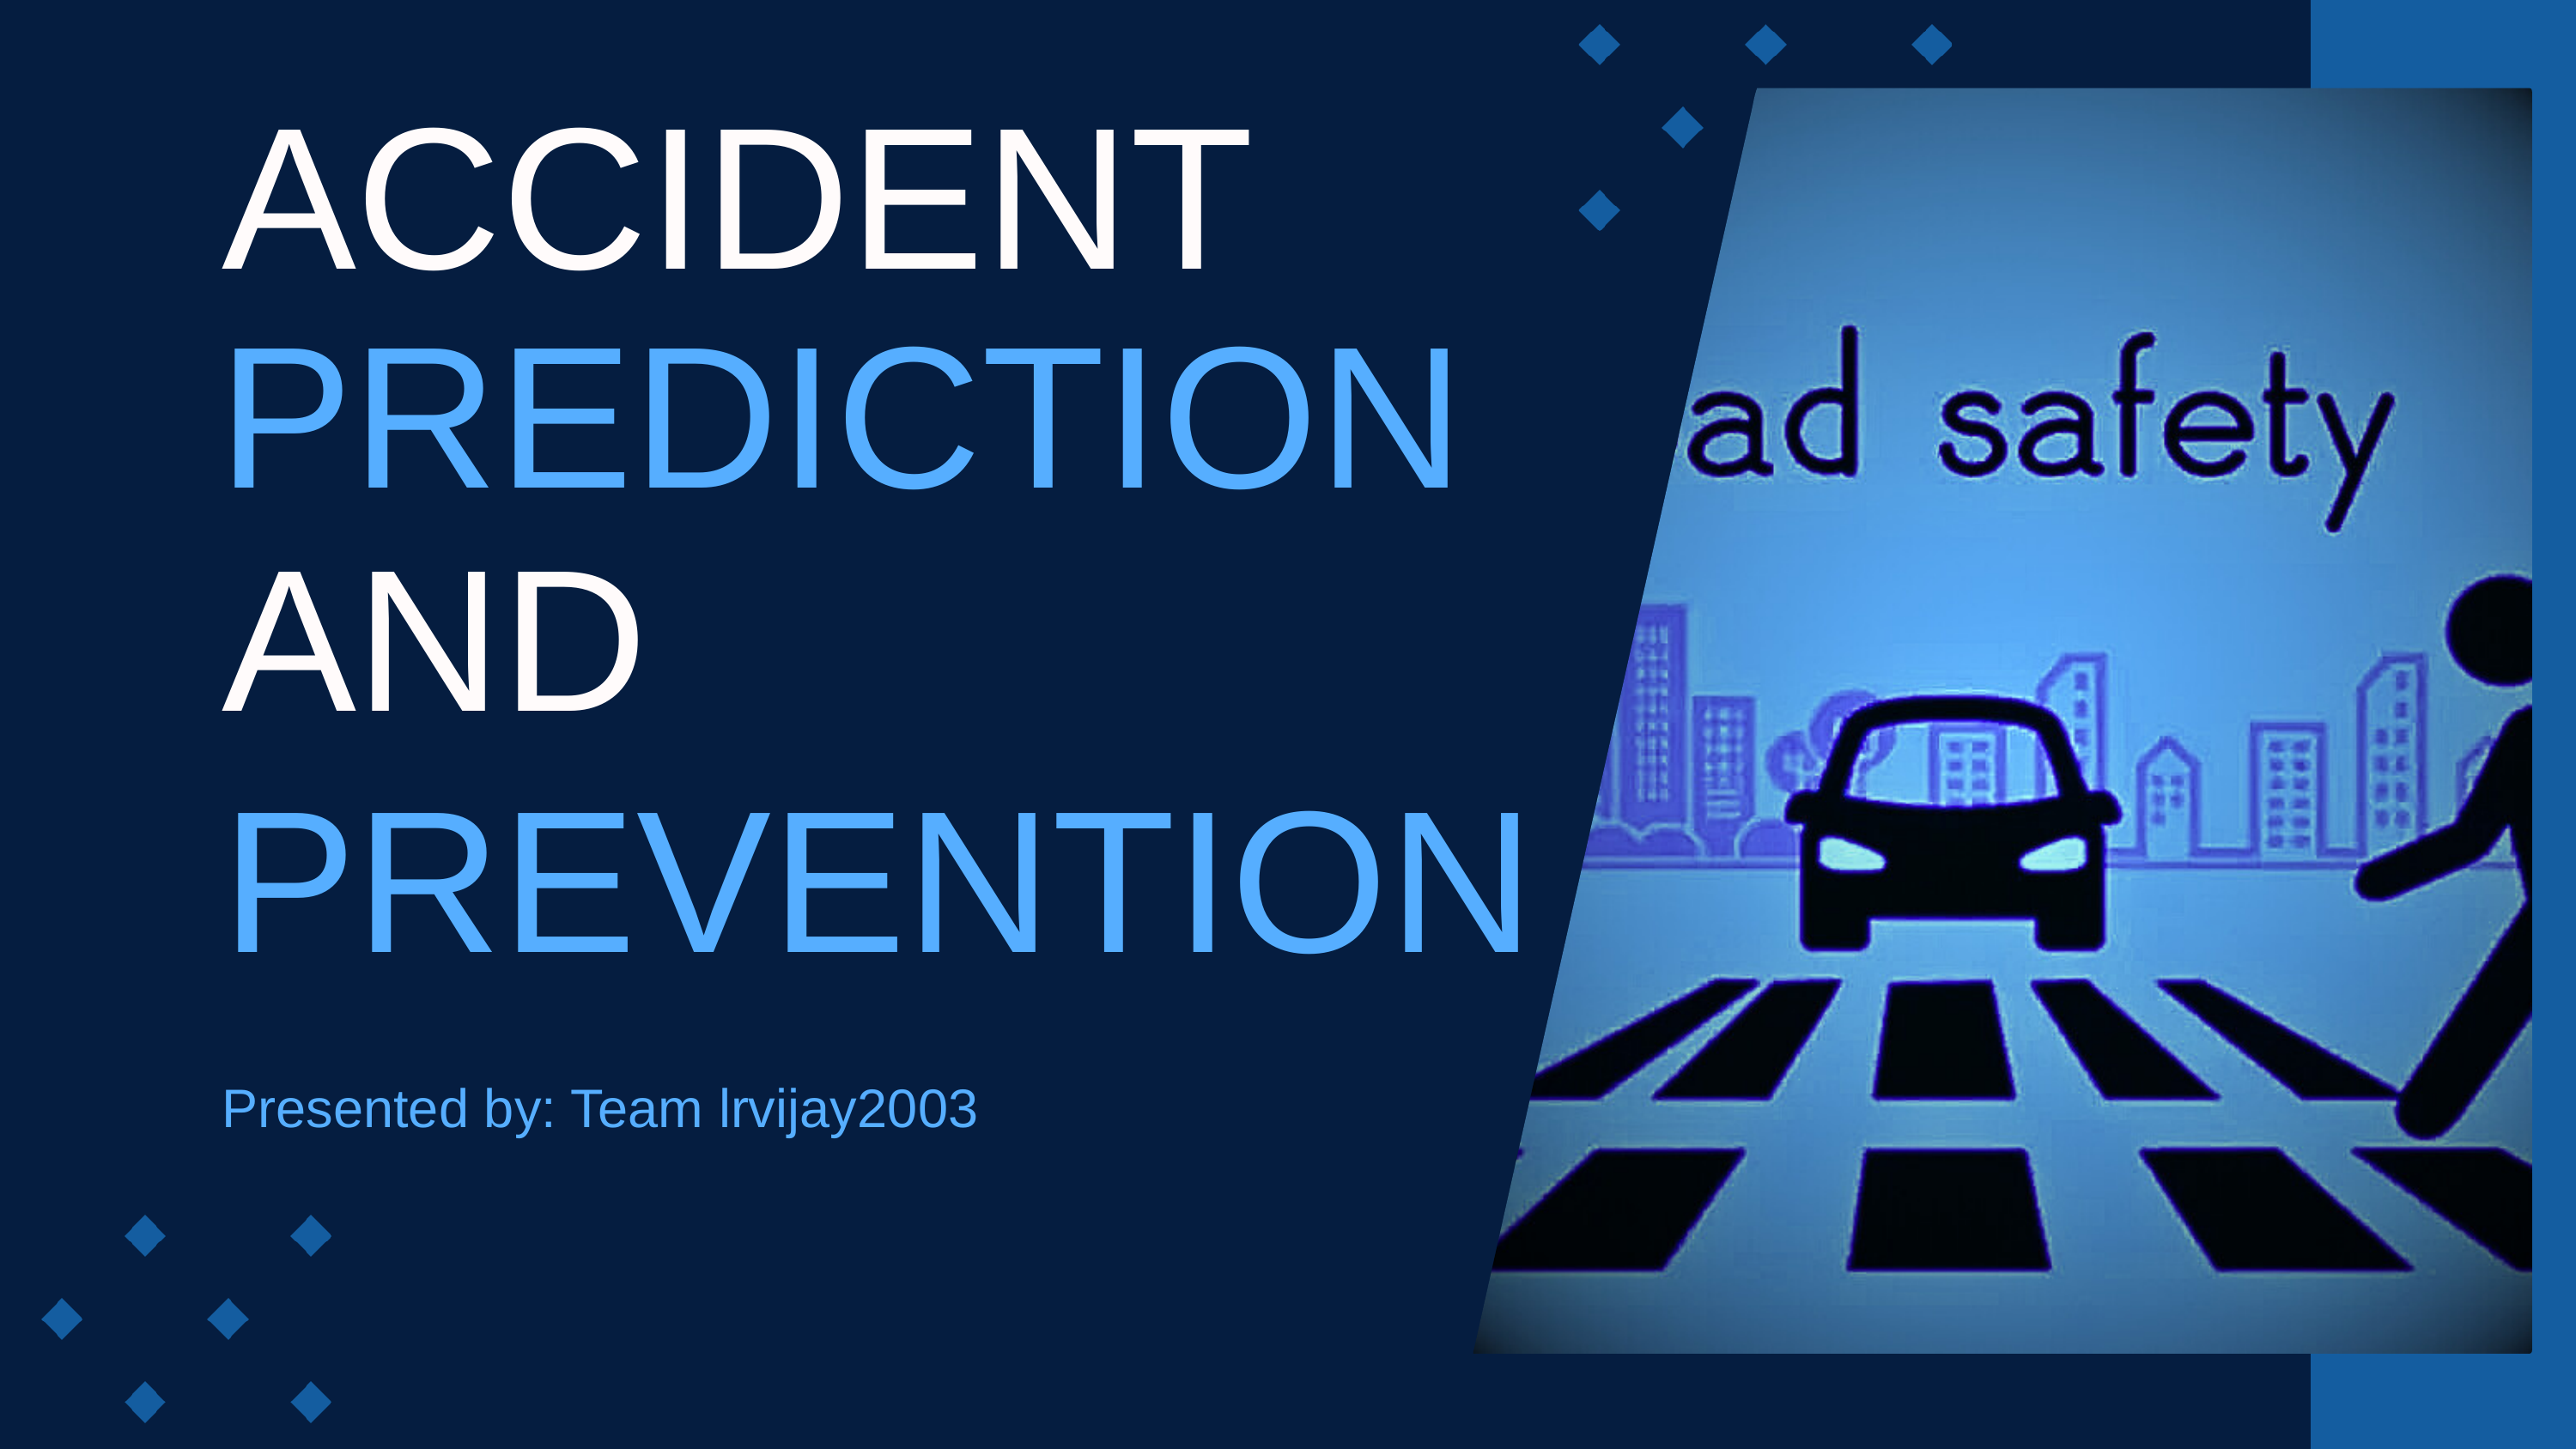

ACCIDENT

PREDICTION
AND

PREVENTION
Presented by: Team lrvijay2003